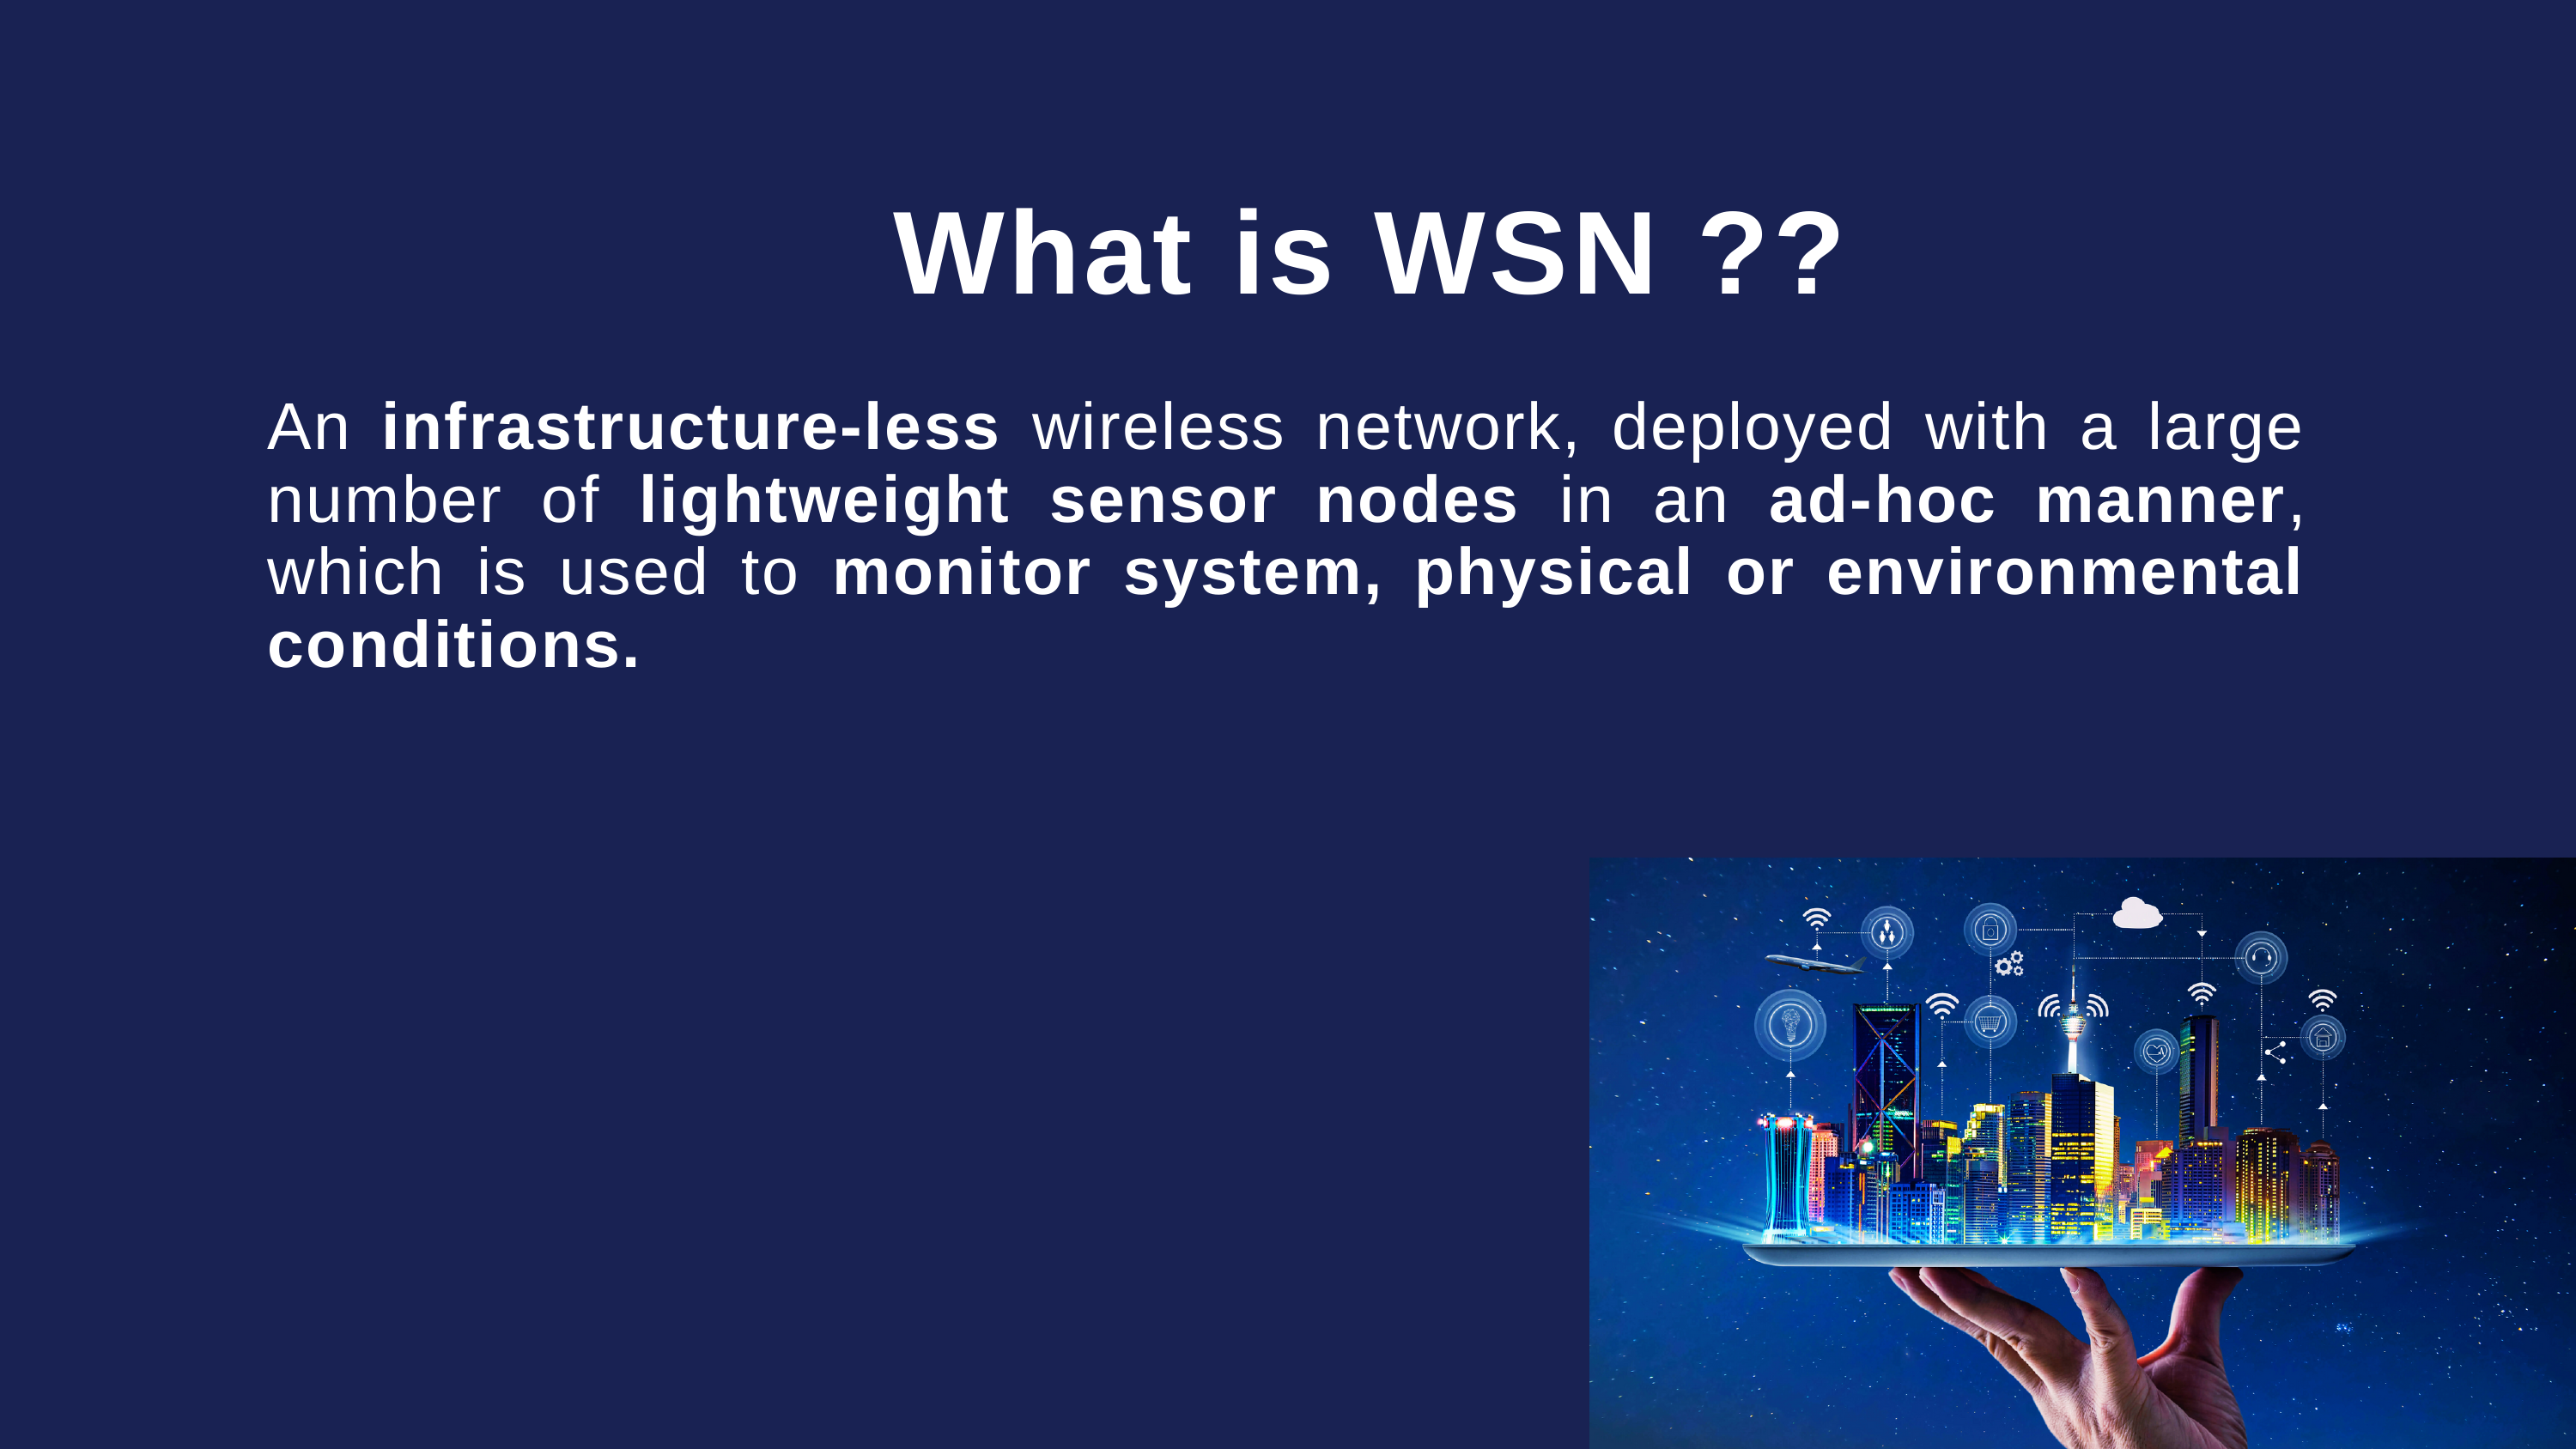

What is WSN ??
An infrastructure-less wireless network, deployed with a large number of lightweight sensor nodes in an ad-hoc manner, which is used to monitor system, physical or environmental conditions.